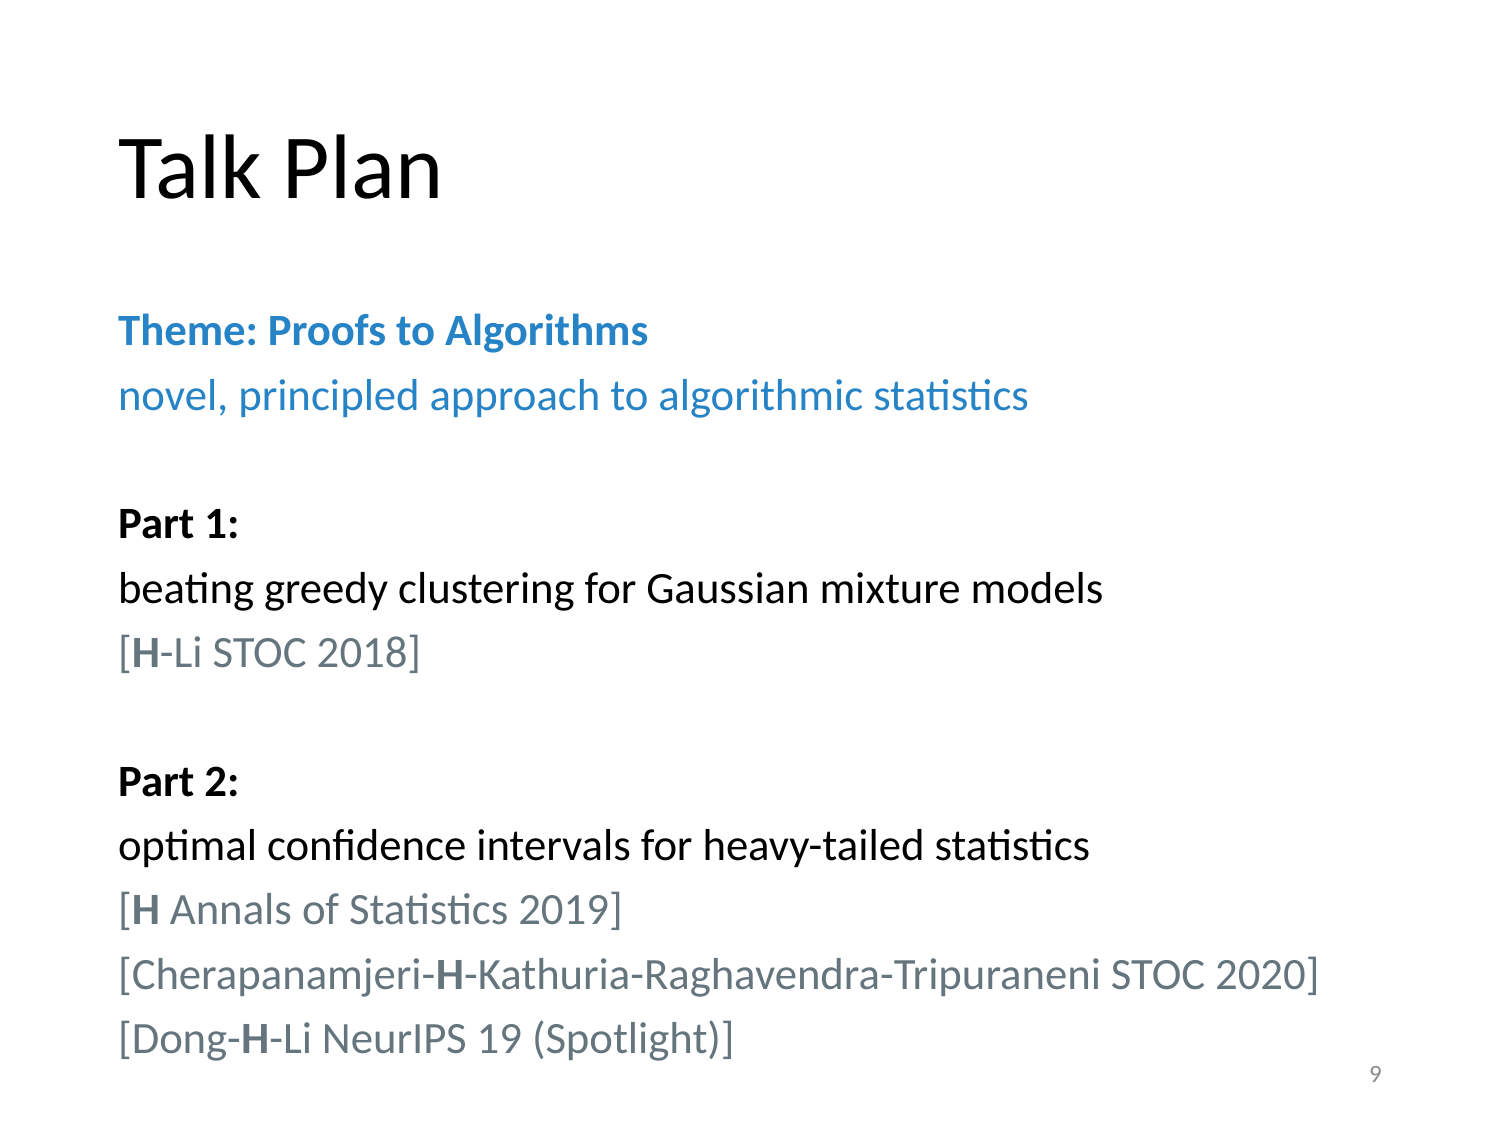

# Talk Plan
Theme: Proofs to Algorithms
novel, principled approach to algorithmic statistics

Part 1:
beating greedy clustering for Gaussian mixture models
[H-Li STOC 2018]

Part 2:
optimal confidence intervals for heavy-tailed statistics
[H Annals of Statistics 2019]
[Cherapanamjeri-H-Kathuria-Raghavendra-Tripuraneni STOC 2020]
[Dong-H-Li NeurIPS 19 (Spotlight)]
9